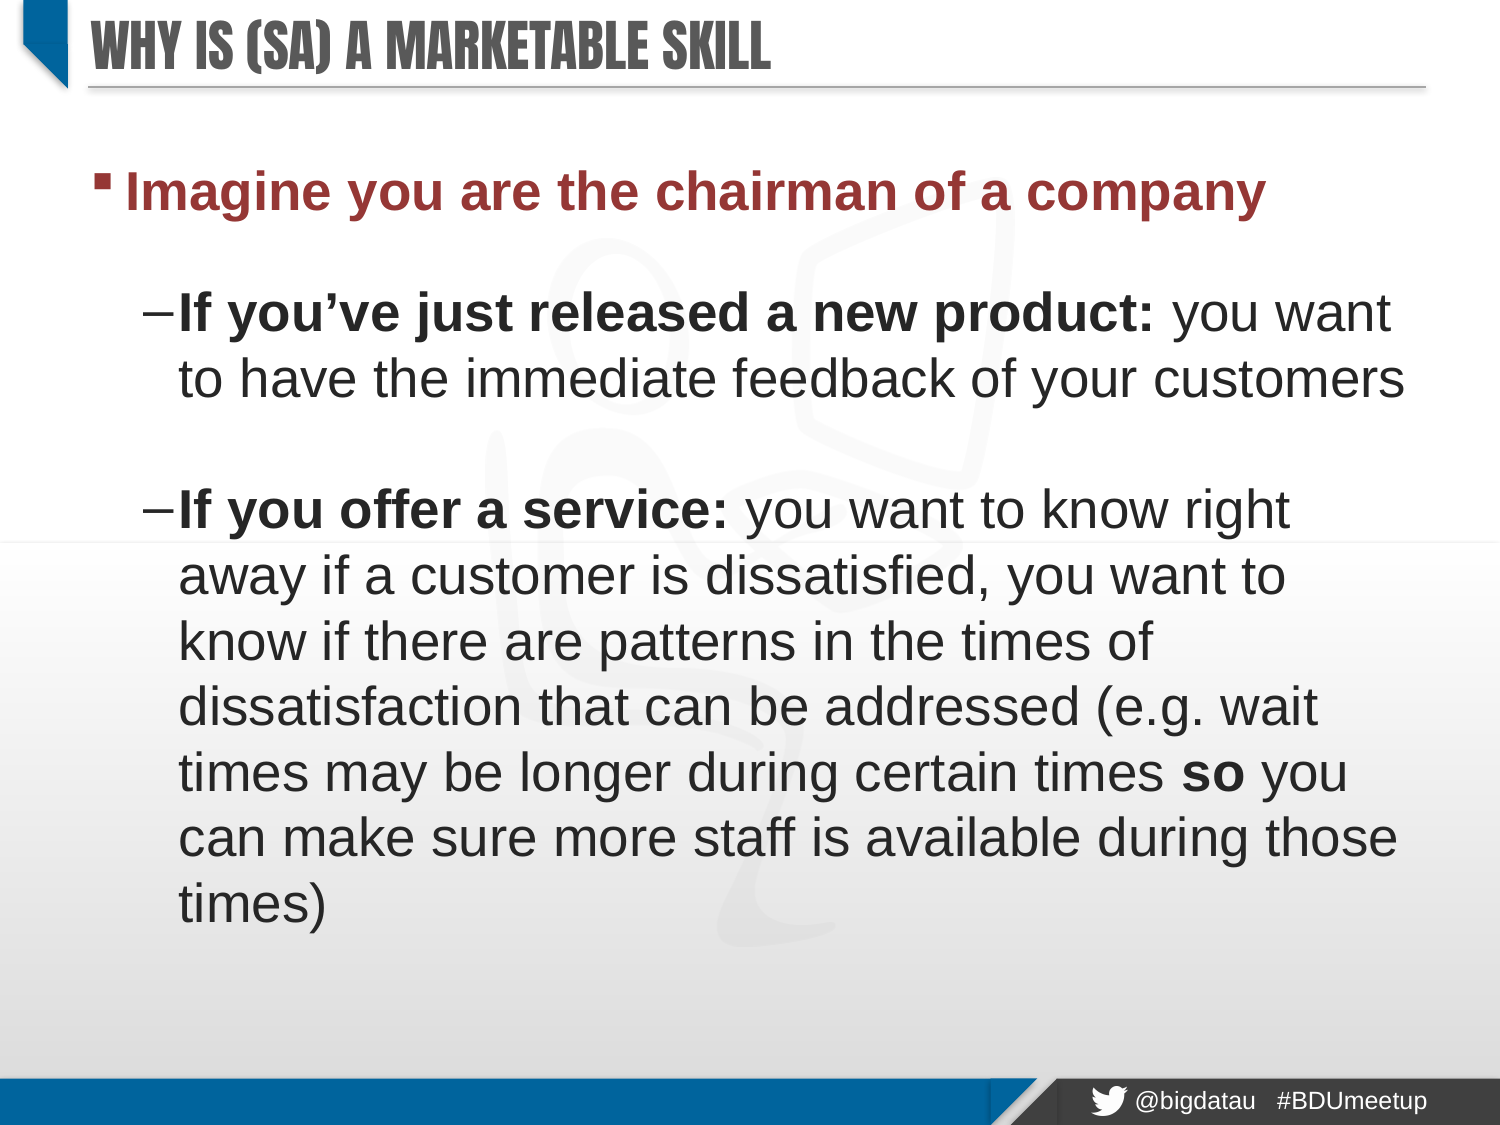

# Why is (sa) a marketable skill
Imagine you are the chairman of a company

If you’ve just released a new product: you want to have the immediate feedback of your customers

If you offer a service: you want to know right away if a customer is dissatisfied, you want to know if there are patterns in the times of dissatisfaction that can be addressed (e.g. wait times may be longer during certain times so you can make sure more staff is available during those times)